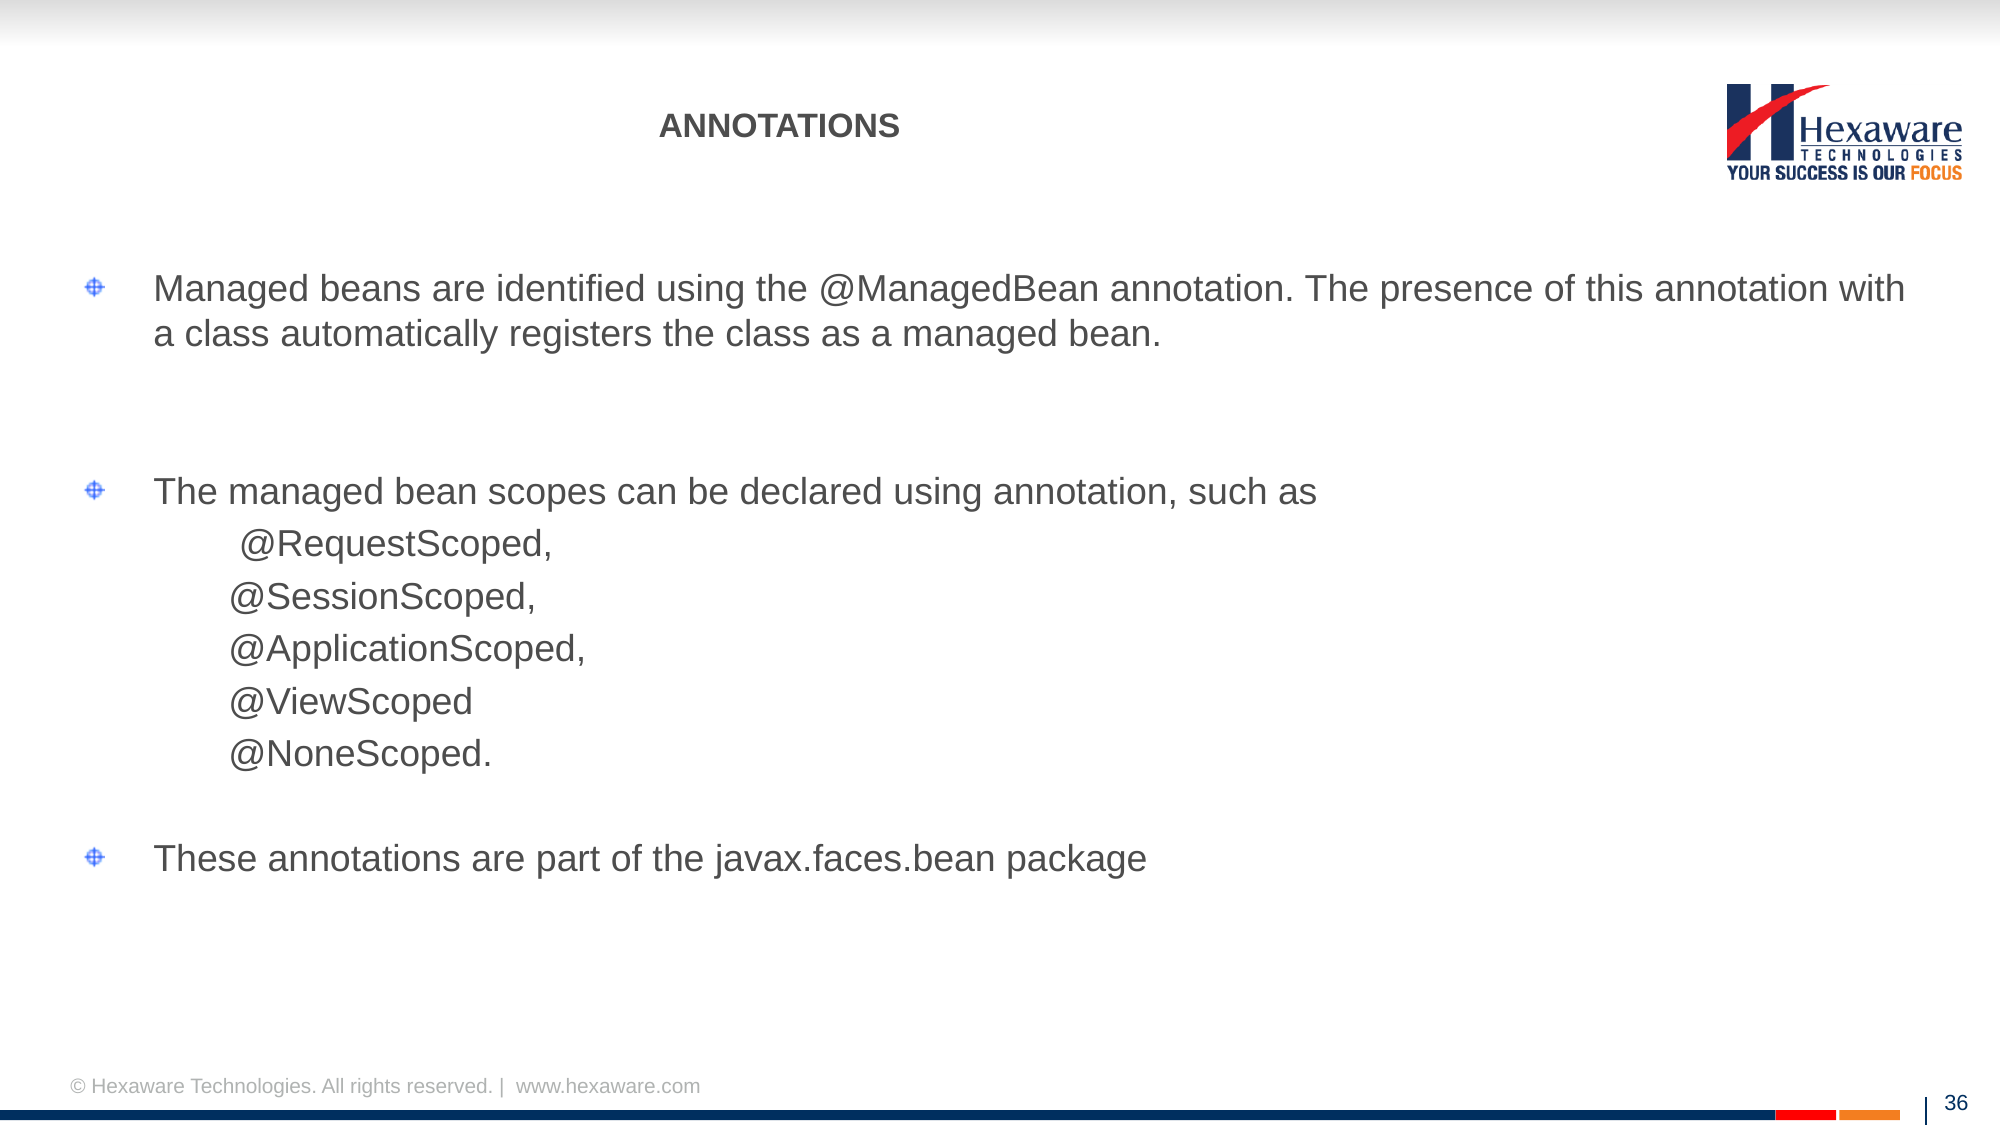

# ANNOTATIONS
Managed beans are identified using the @ManagedBean annotation. The presence of this annotation with a class automatically registers the class as a managed bean.

The managed bean scopes can be declared using annotation, such as
	 @RequestScoped,
 	@SessionScoped,
	@ApplicationScoped,
 	@ViewScoped
 	@NoneScoped.

These annotations are part of the javax.faces.bean package